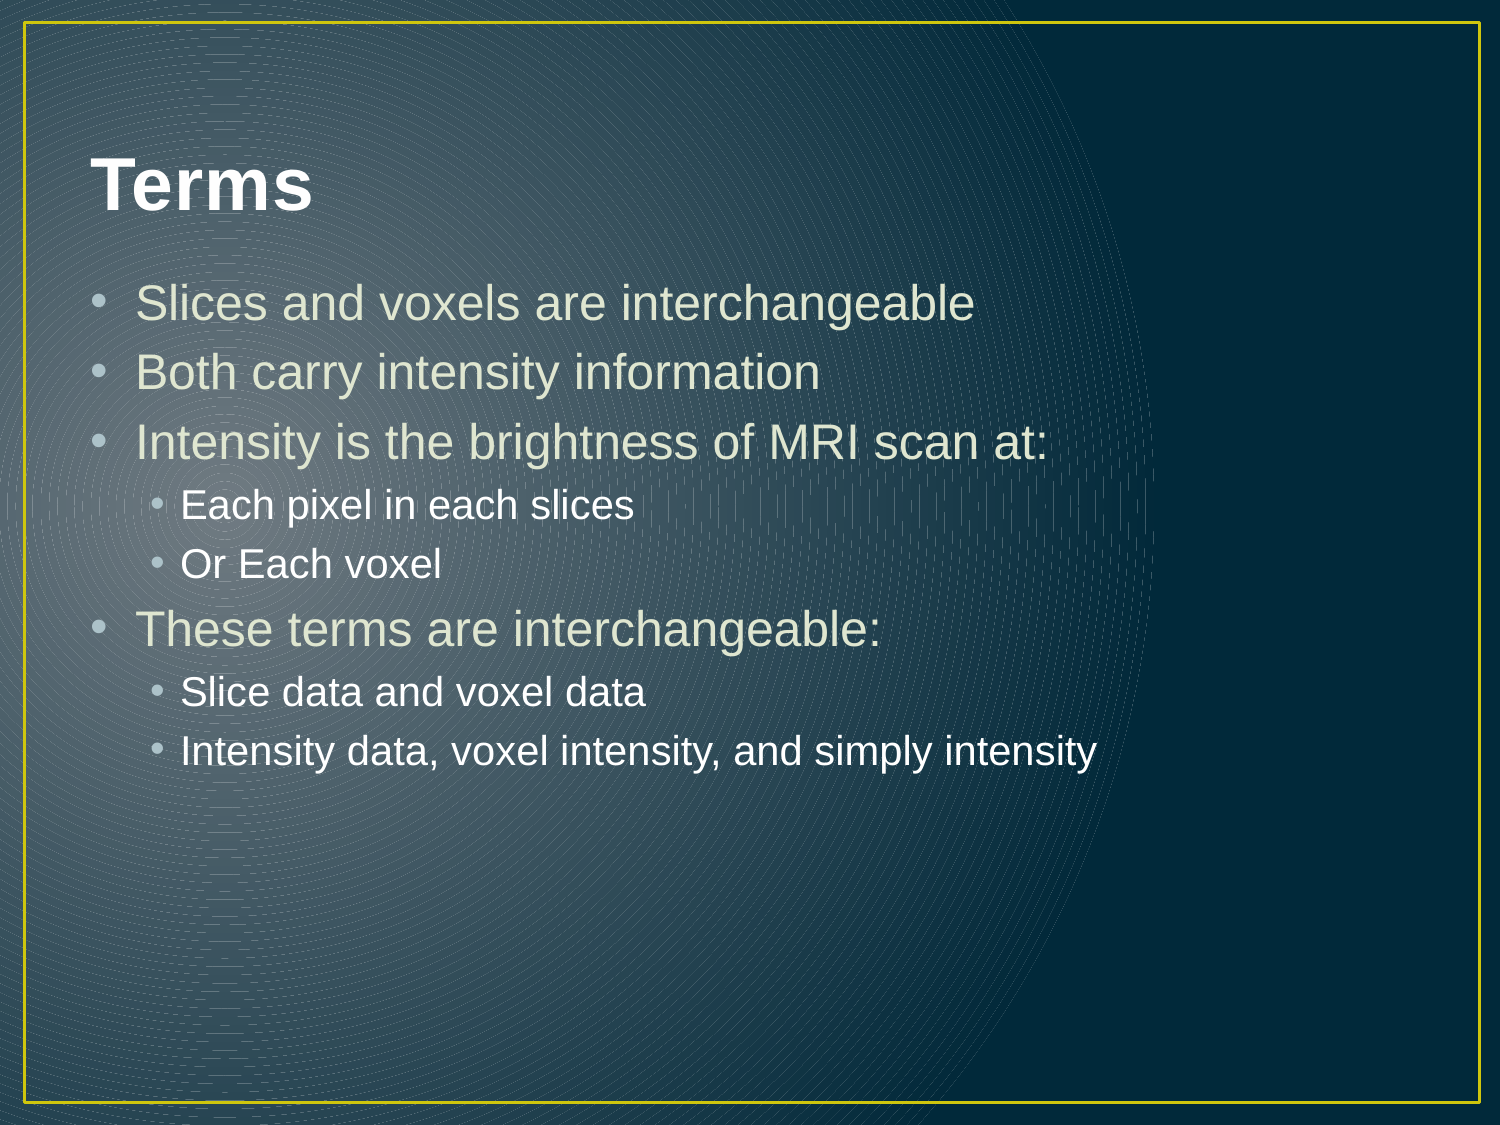

# Terms
Slices and voxels are interchangeable
Both carry intensity information
Intensity is the brightness of MRI scan at:
Each pixel in each slices
Or Each voxel
These terms are interchangeable:
Slice data and voxel data
Intensity data, voxel intensity, and simply intensity